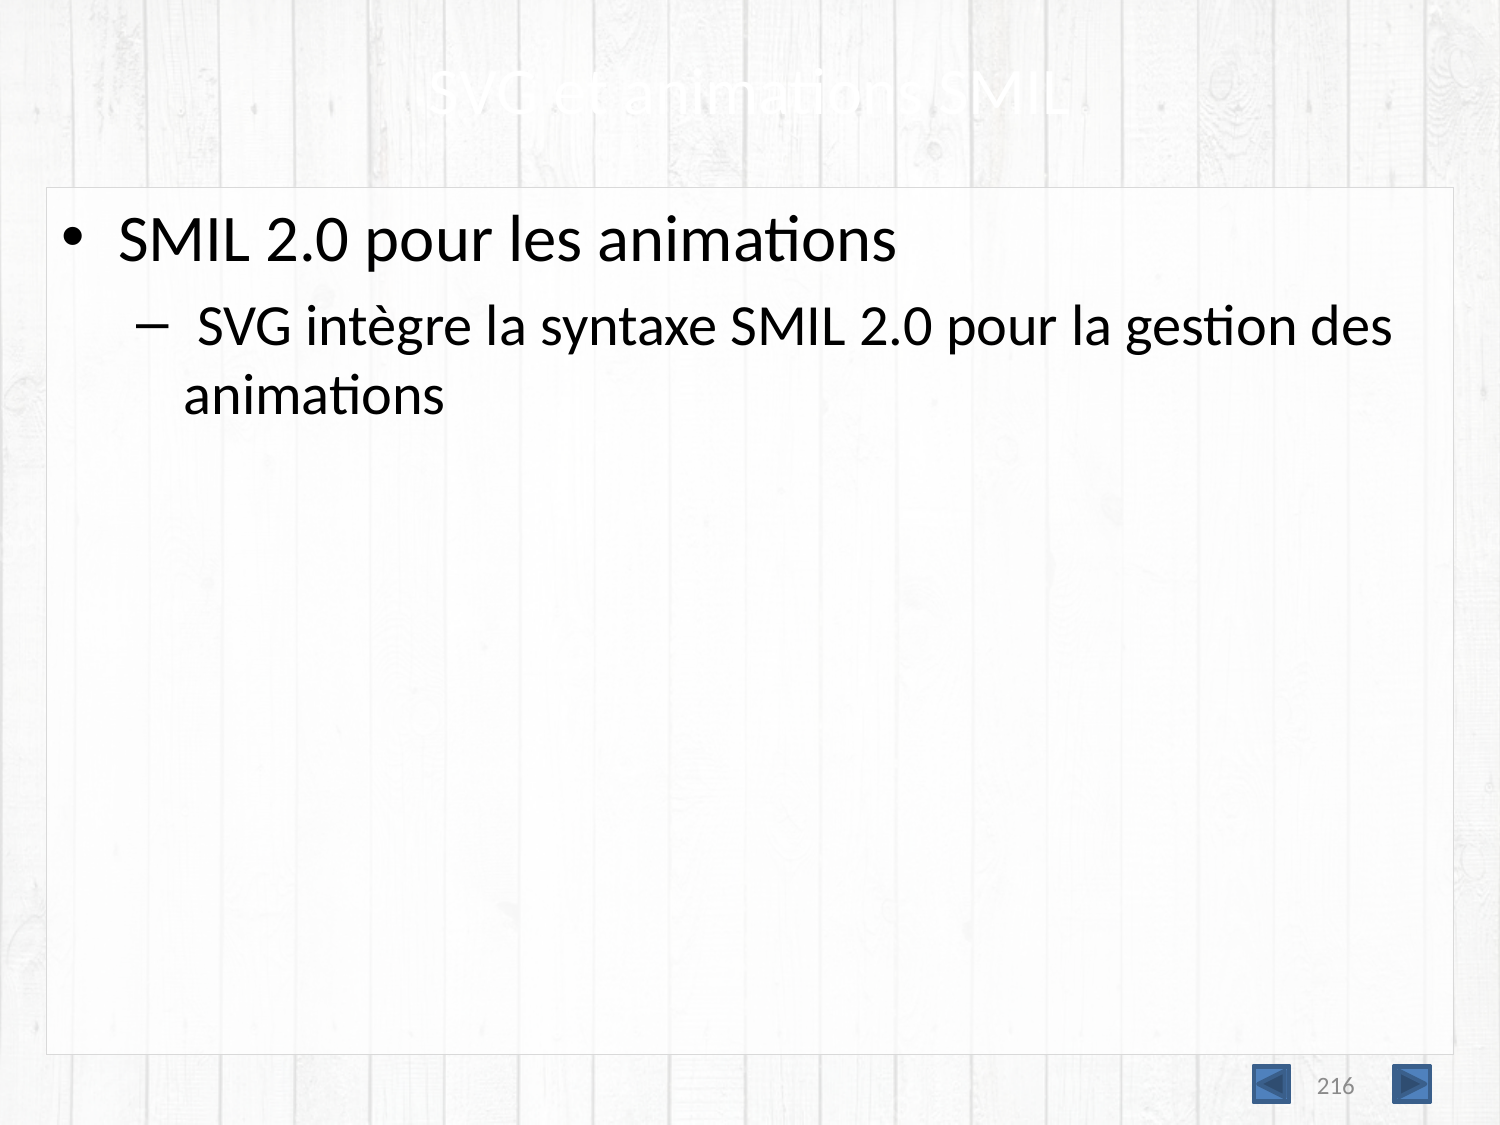

# SVG et animations SMIL
SMIL 2.0 pour les animations
 SVG intègre la syntaxe SMIL 2.0 pour la gestion des animations
216